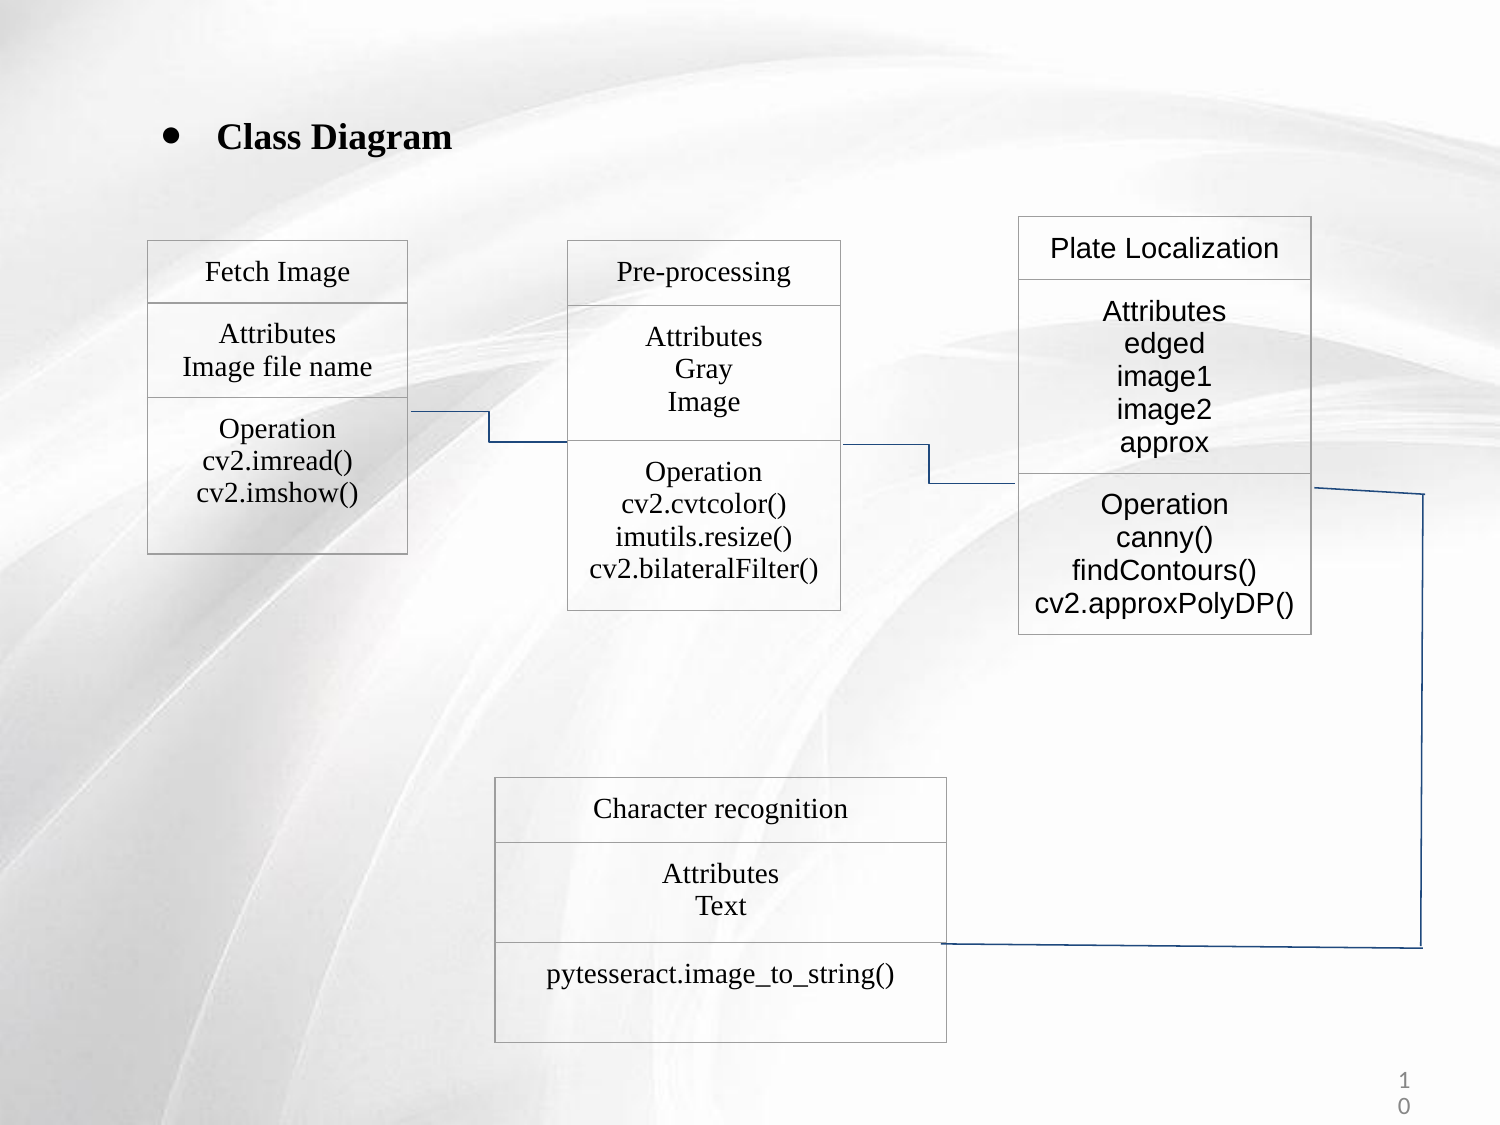

Class Diagram
| Plate Localization |
| --- |
| Attributes edged image1 image2 approx |
| Operation canny() findContours() cv2.approxPolyDP() |
| Fetch Image |
| --- |
| Attributes Image file name |
| Operation cv2.imread() cv2.imshow() |
| Pre-processing |
| --- |
| Attributes Gray Image |
| Operation cv2.cvtcolor() imutils.resize() cv2.bilateralFilter() |
| Character recognition |
| --- |
| Attributes Text |
| pytesseract.image\_to\_string() |
10